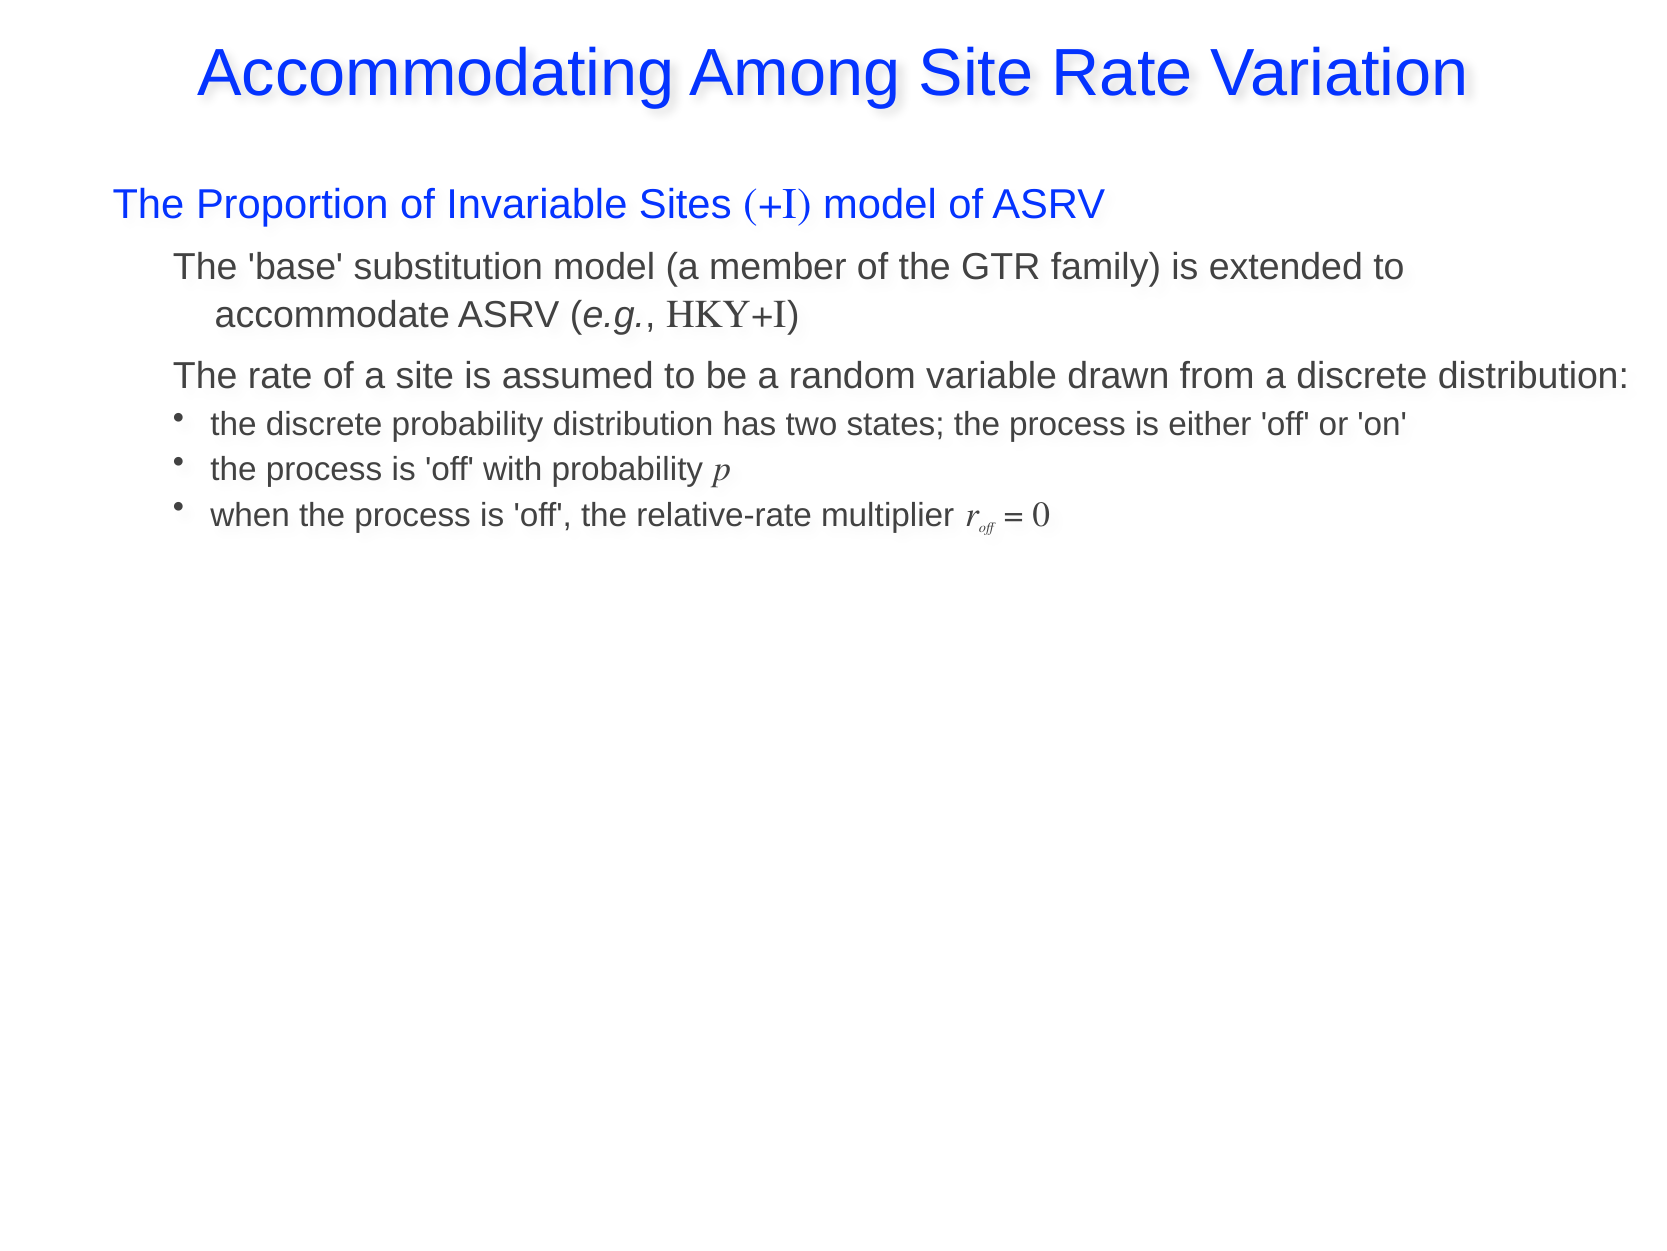

Accommodating Among Site Rate Variation
The Proportion of Invariable Sites (+I) model of ASRV
The 'base' substitution model (a member of the GTR family) is extended to
    accommodate ASRV (e.g., HKY+I)
The rate of a site is assumed to be a random variable drawn from a discrete distribution:
the discrete probability distribution has two states; the process is either 'off' or 'on'
the process is 'off' with probability p
when the process is 'off', the relative-rate multiplier roff = 0